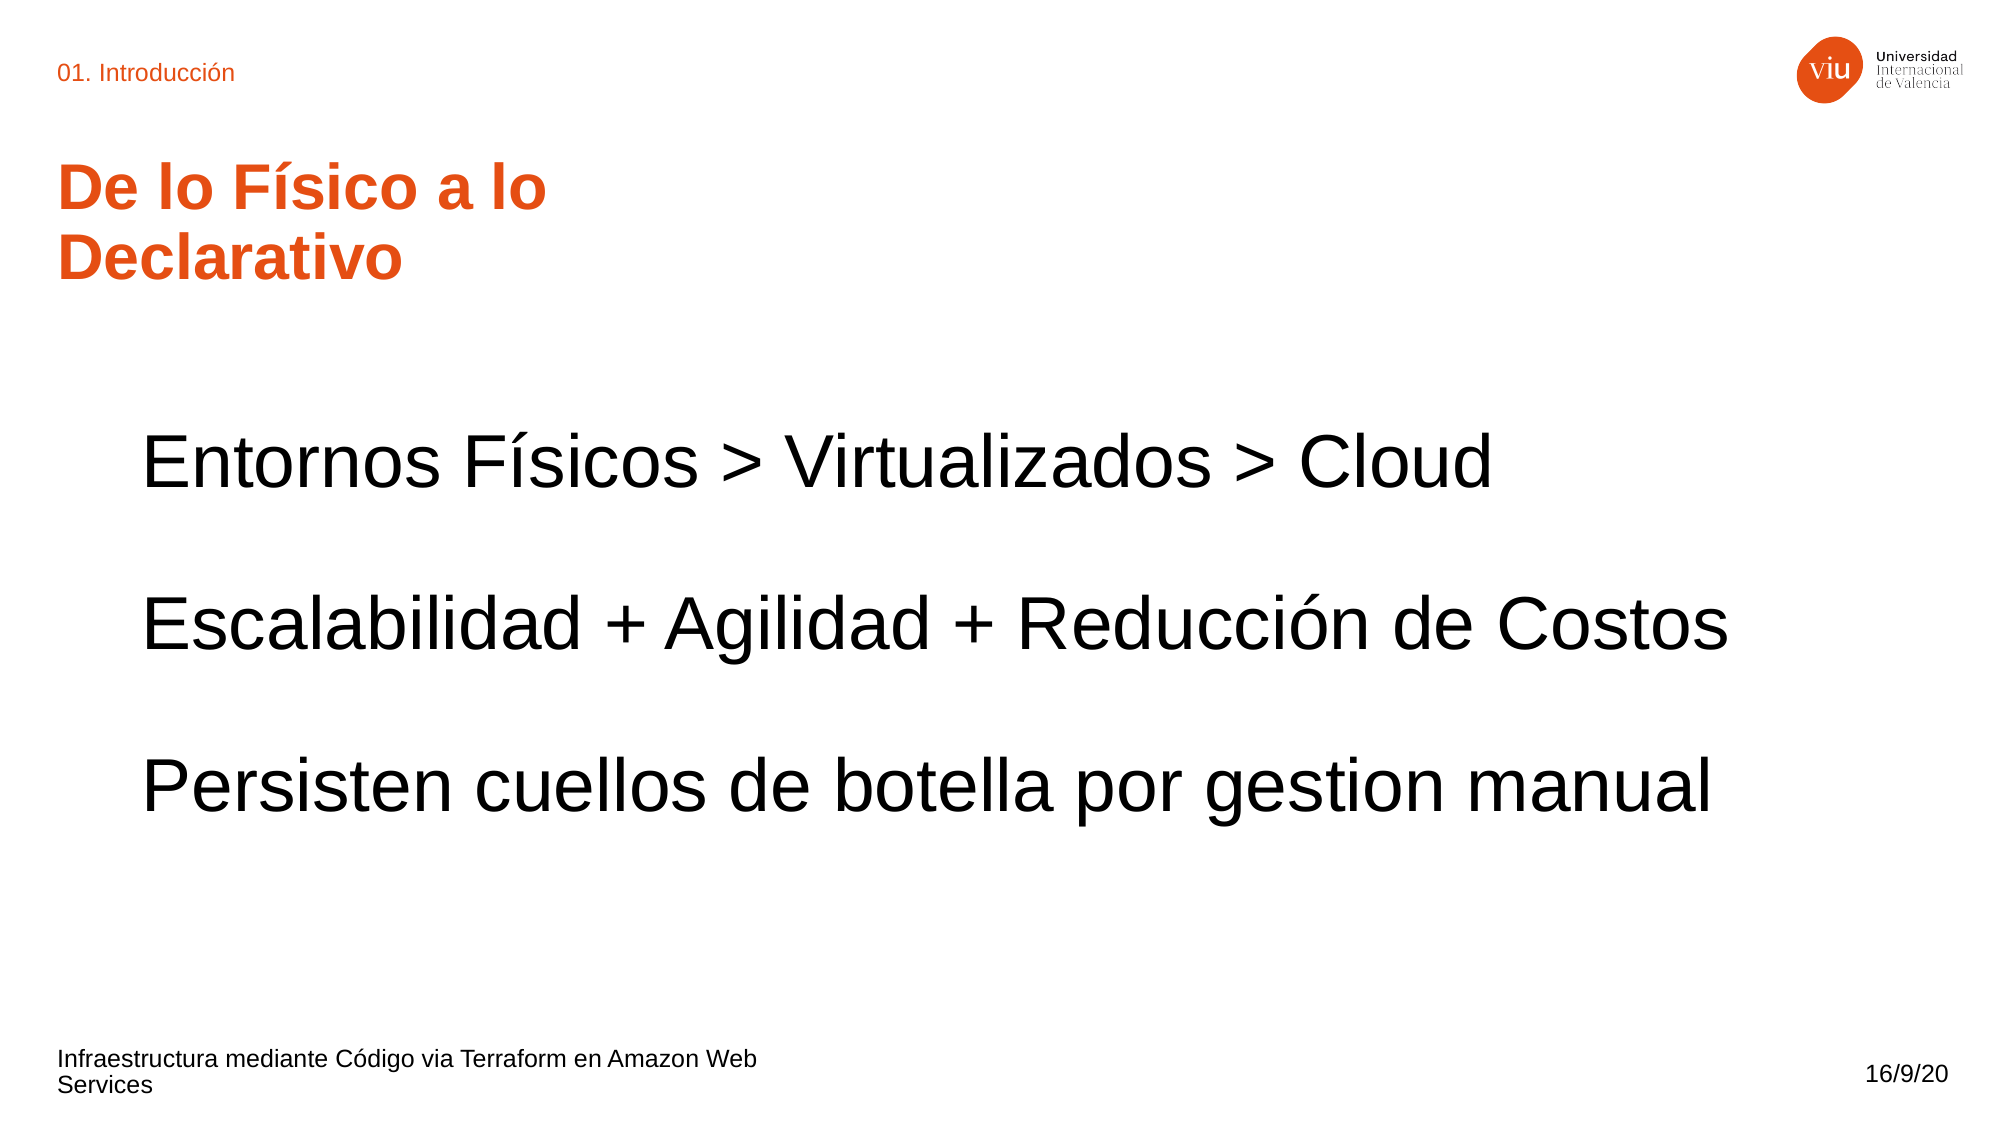

01. Introducción
De lo Físico a lo Declarativo
# Entornos Físicos > Virtualizados > Cloud Escalabilidad + Agilidad + Reducción de Costos Persisten cuellos de botella por gestion manual
Infraestructura mediante Código via Terraform en Amazon Web Services